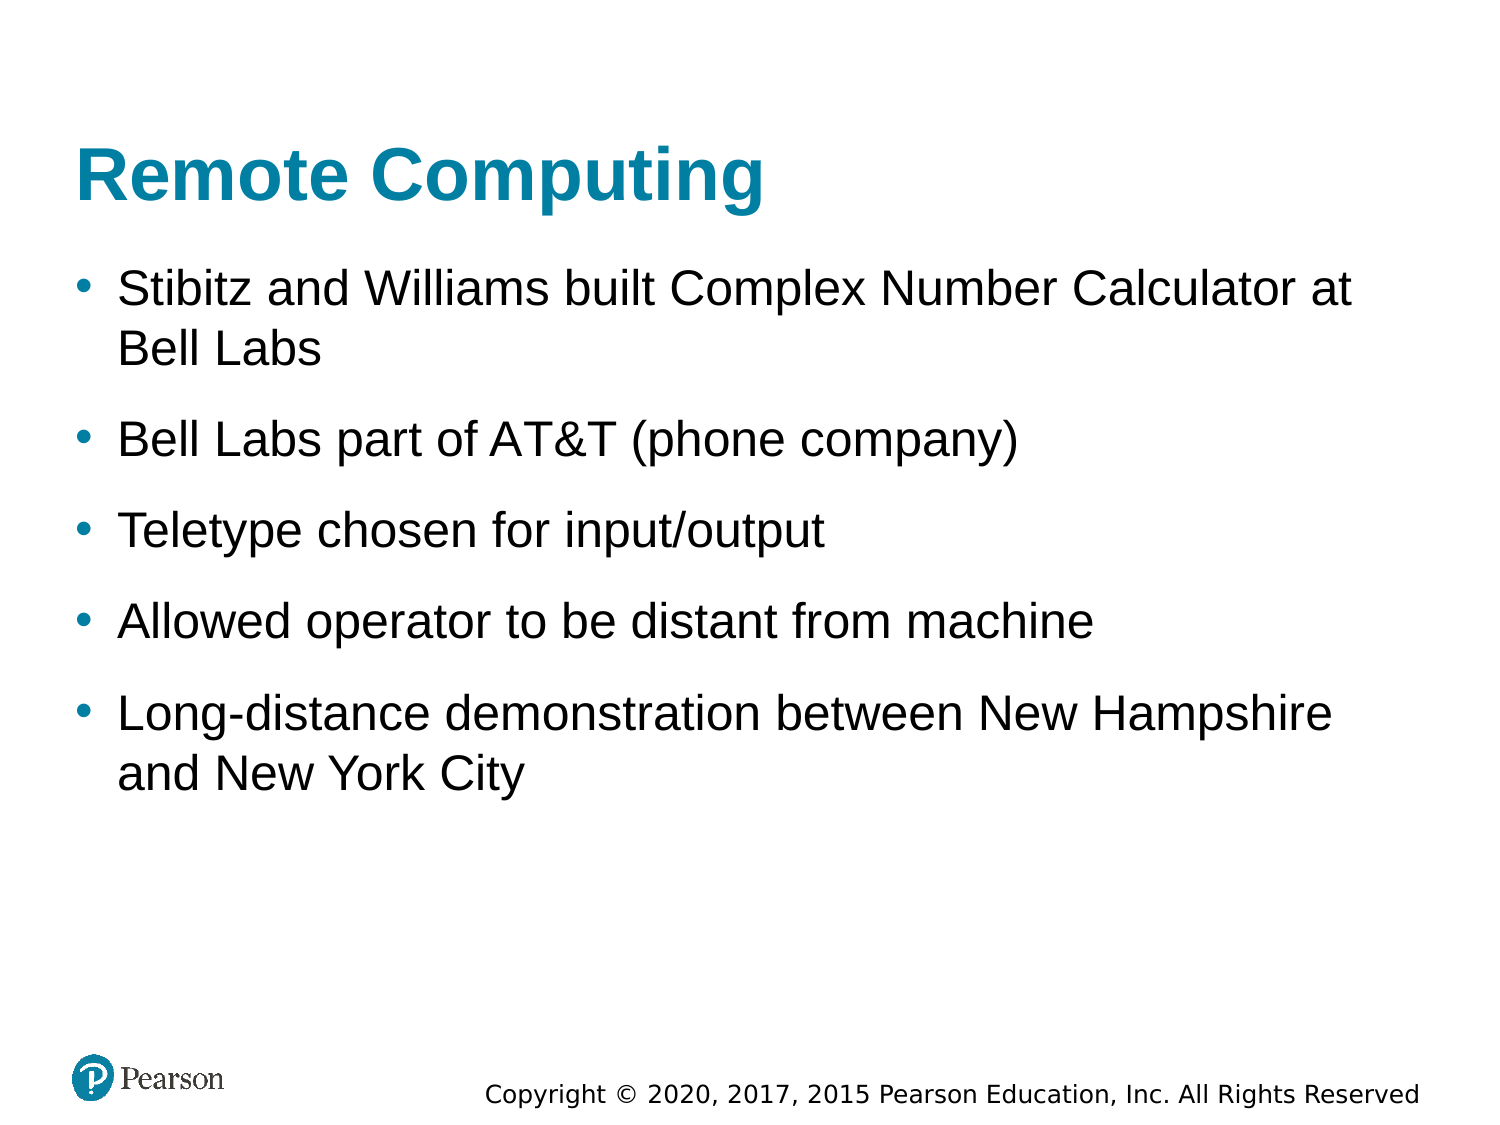

# Remote Computing
Stibitz and Williams built Complex Number Calculator at Bell Labs
Bell Labs part of A T&T (phone company)
Teletype chosen for input/output
Allowed operator to be distant from machine
Long-distance demonstration between New Hampshire and New York City